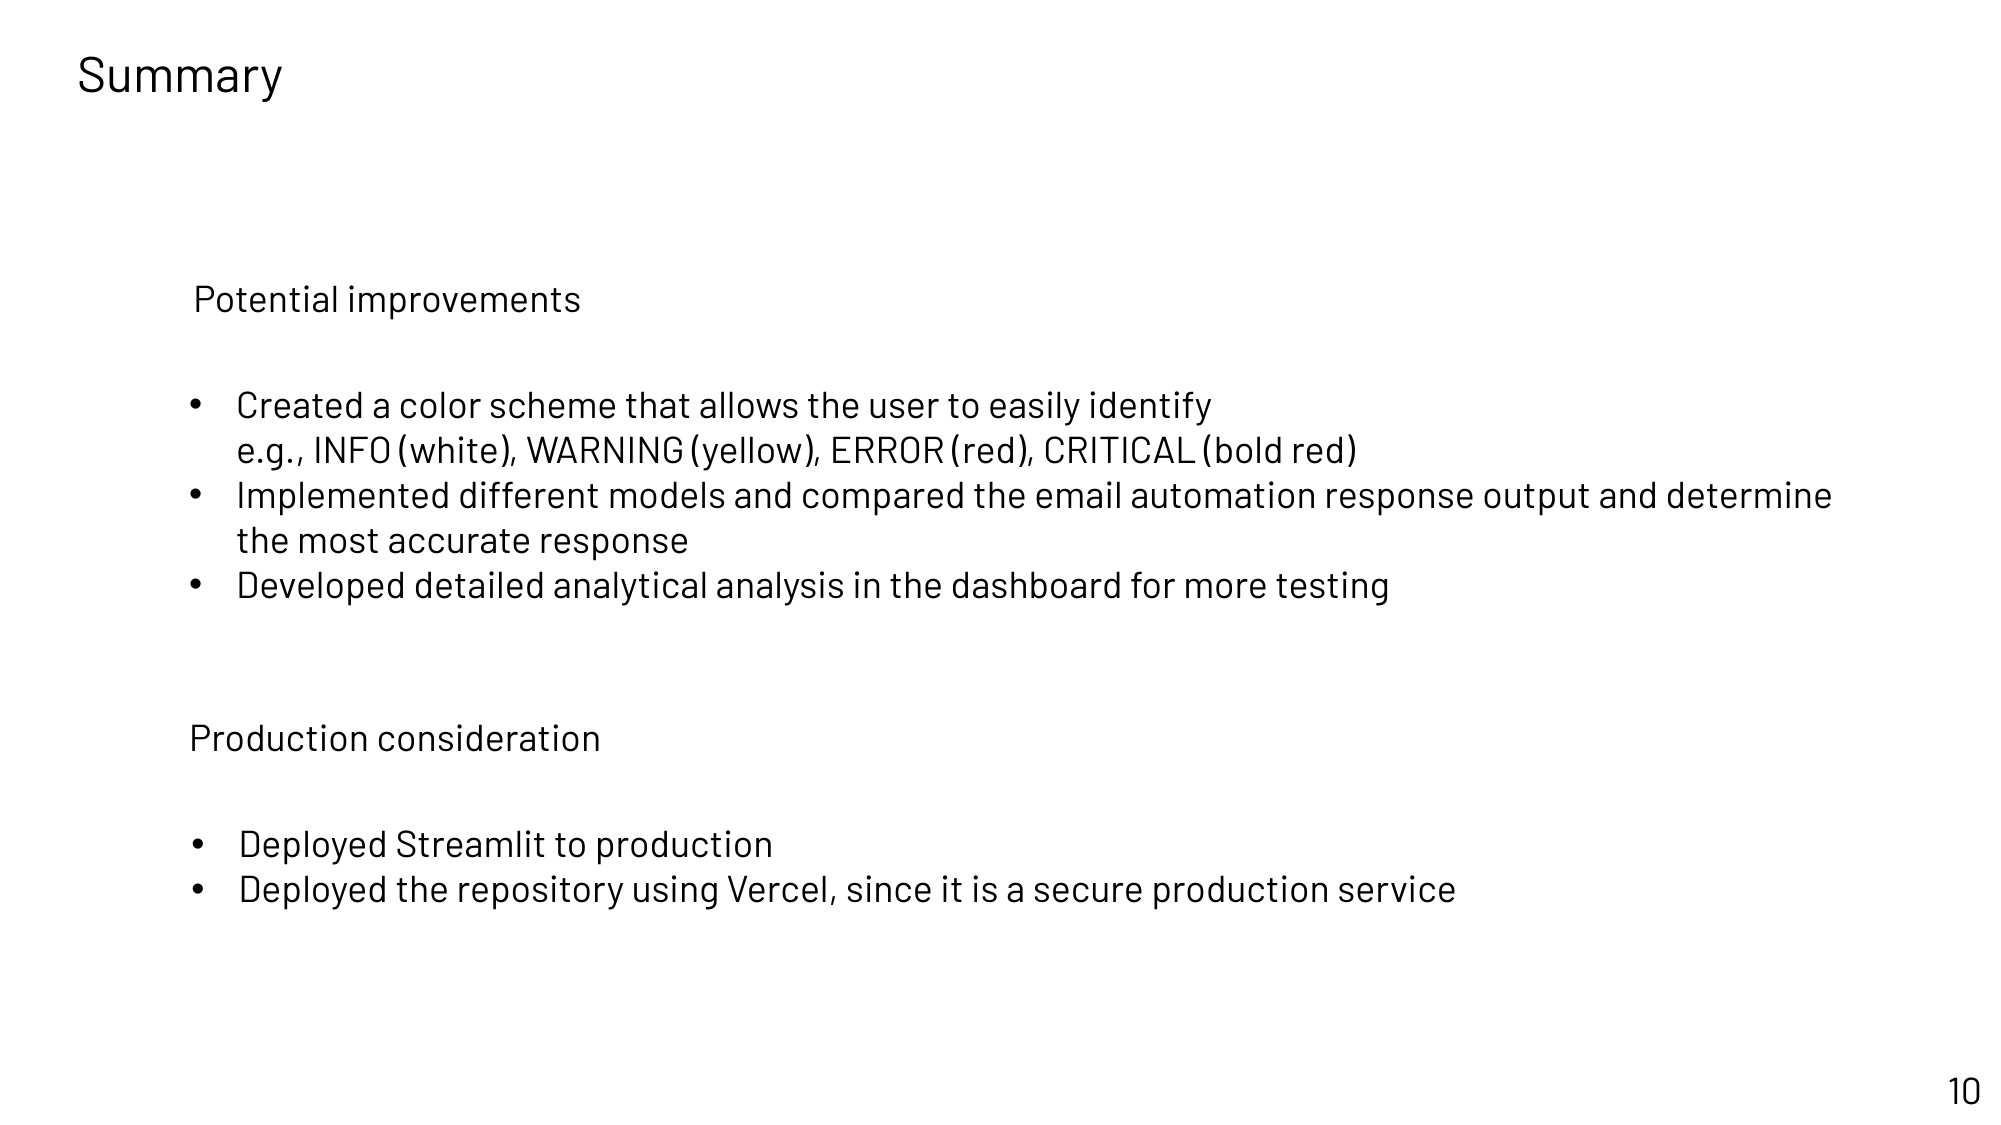

Summary
Potential improvements

Created a color scheme that allows the user to easily identify
e.g., INFO (white), WARNING (yellow), ERROR (red), CRITICAL (bold red)
Implemented different models and compared the email automation response output and determine the most accurate response
Developed detailed analytical analysis in the dashboard for more testing
Production consideration

Deployed Streamlit to production
Deployed the repository using Vercel, since it is a secure production service
10